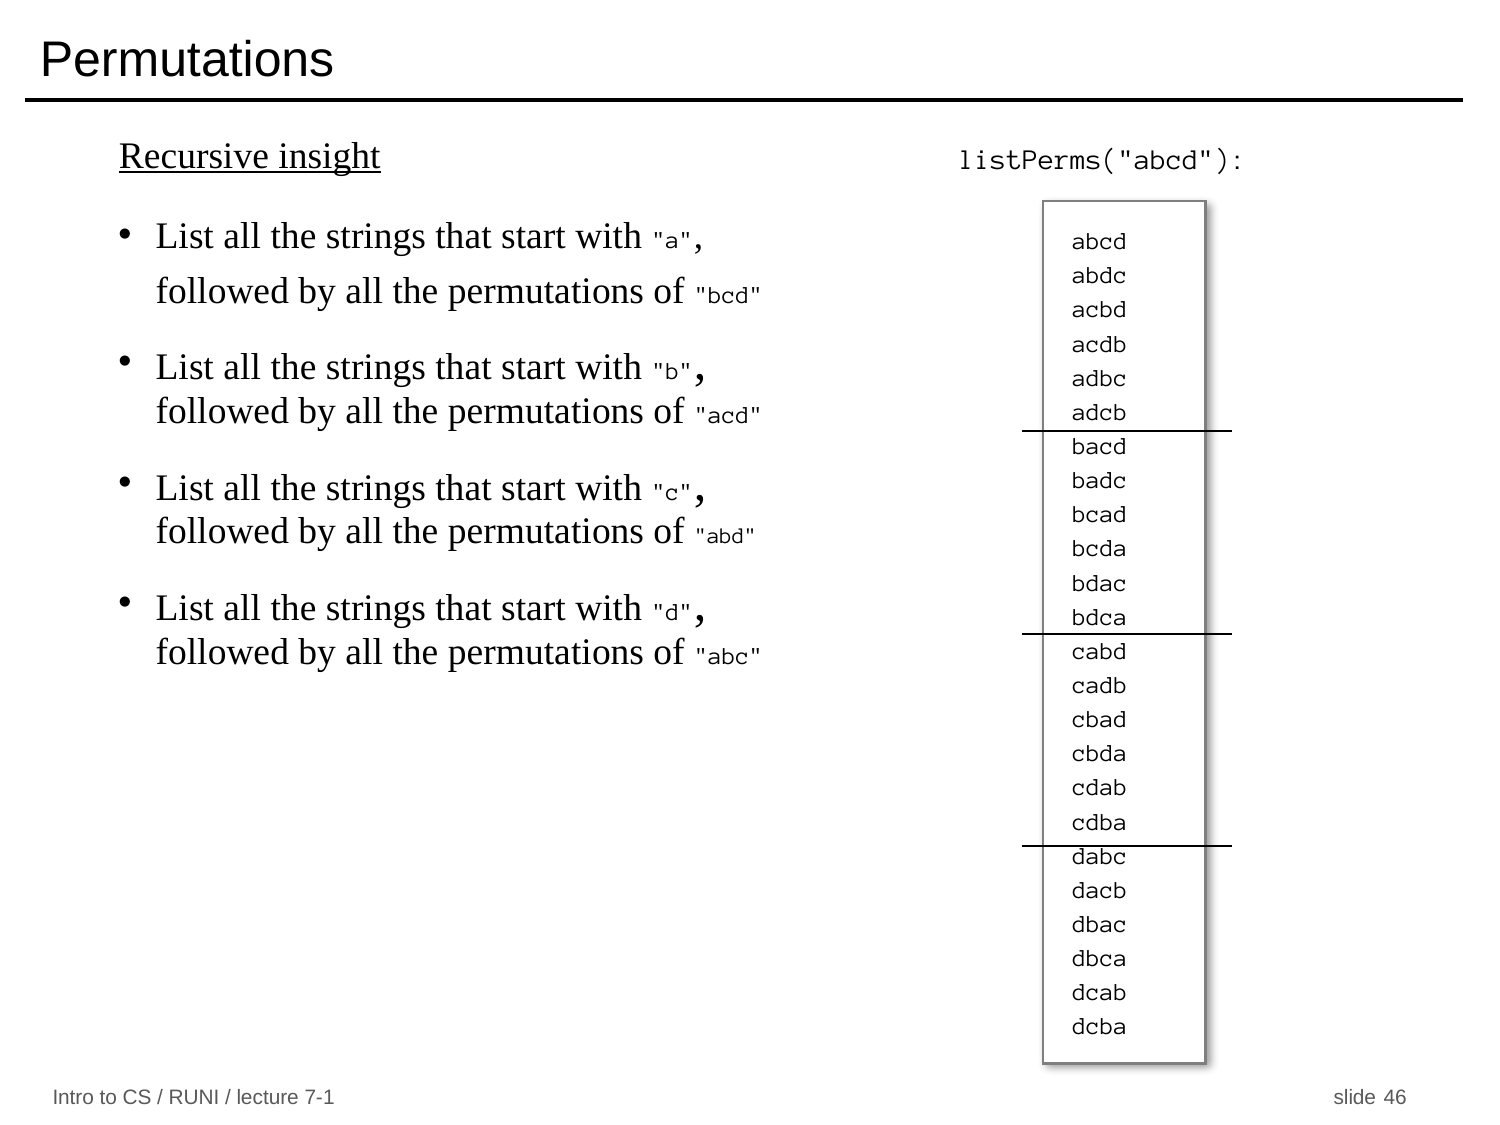

# Permutations
Recursive insight
List all the strings that start with "a",
followed by all the permutations of "bcd"
List all the strings that start with "b",
followed by all the permutations of "acd"
List all the strings that start with "c",
followed by all the permutations of "abd"
List all the strings that start with "d",
followed by all the permutations of "abc"

listPerms("abcd"):
abcd
abdc
acbd
acdb
adbc
adcb
bacd
badc
bcad
bcda
bdac
bdca
cabd
cadb
cbad
cbda
cdab
cdba
dabc
dacb
dbac
dbca
dcab
dcba